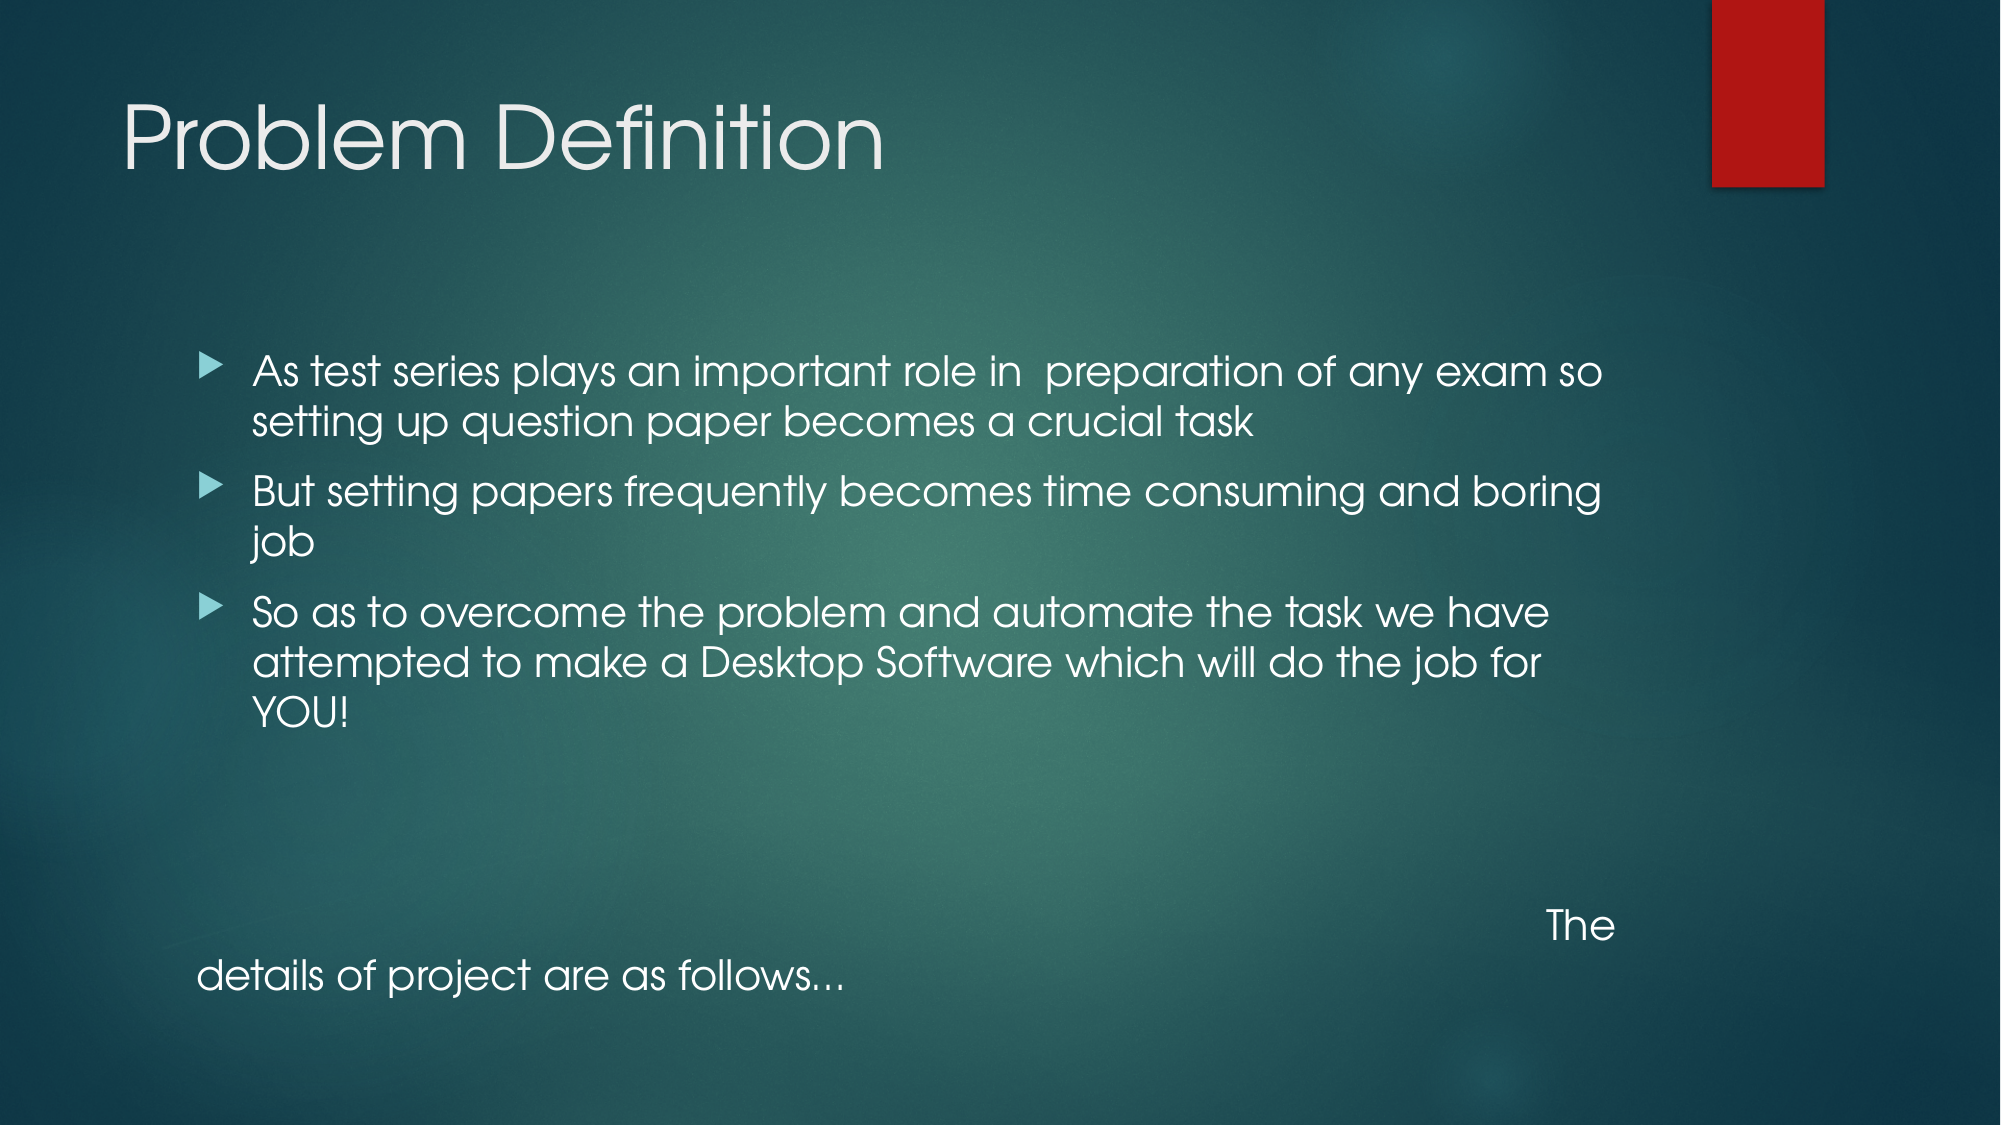

# Problem Definition
As test series plays an important role in  preparation of any exam so setting up question paper becomes a crucial task
But setting papers frequently becomes time consuming and boring job
So as to overcome the problem and automate the task we have attempted to make a Desktop Software which will do the job for YOU!

									The details of project are as follows…